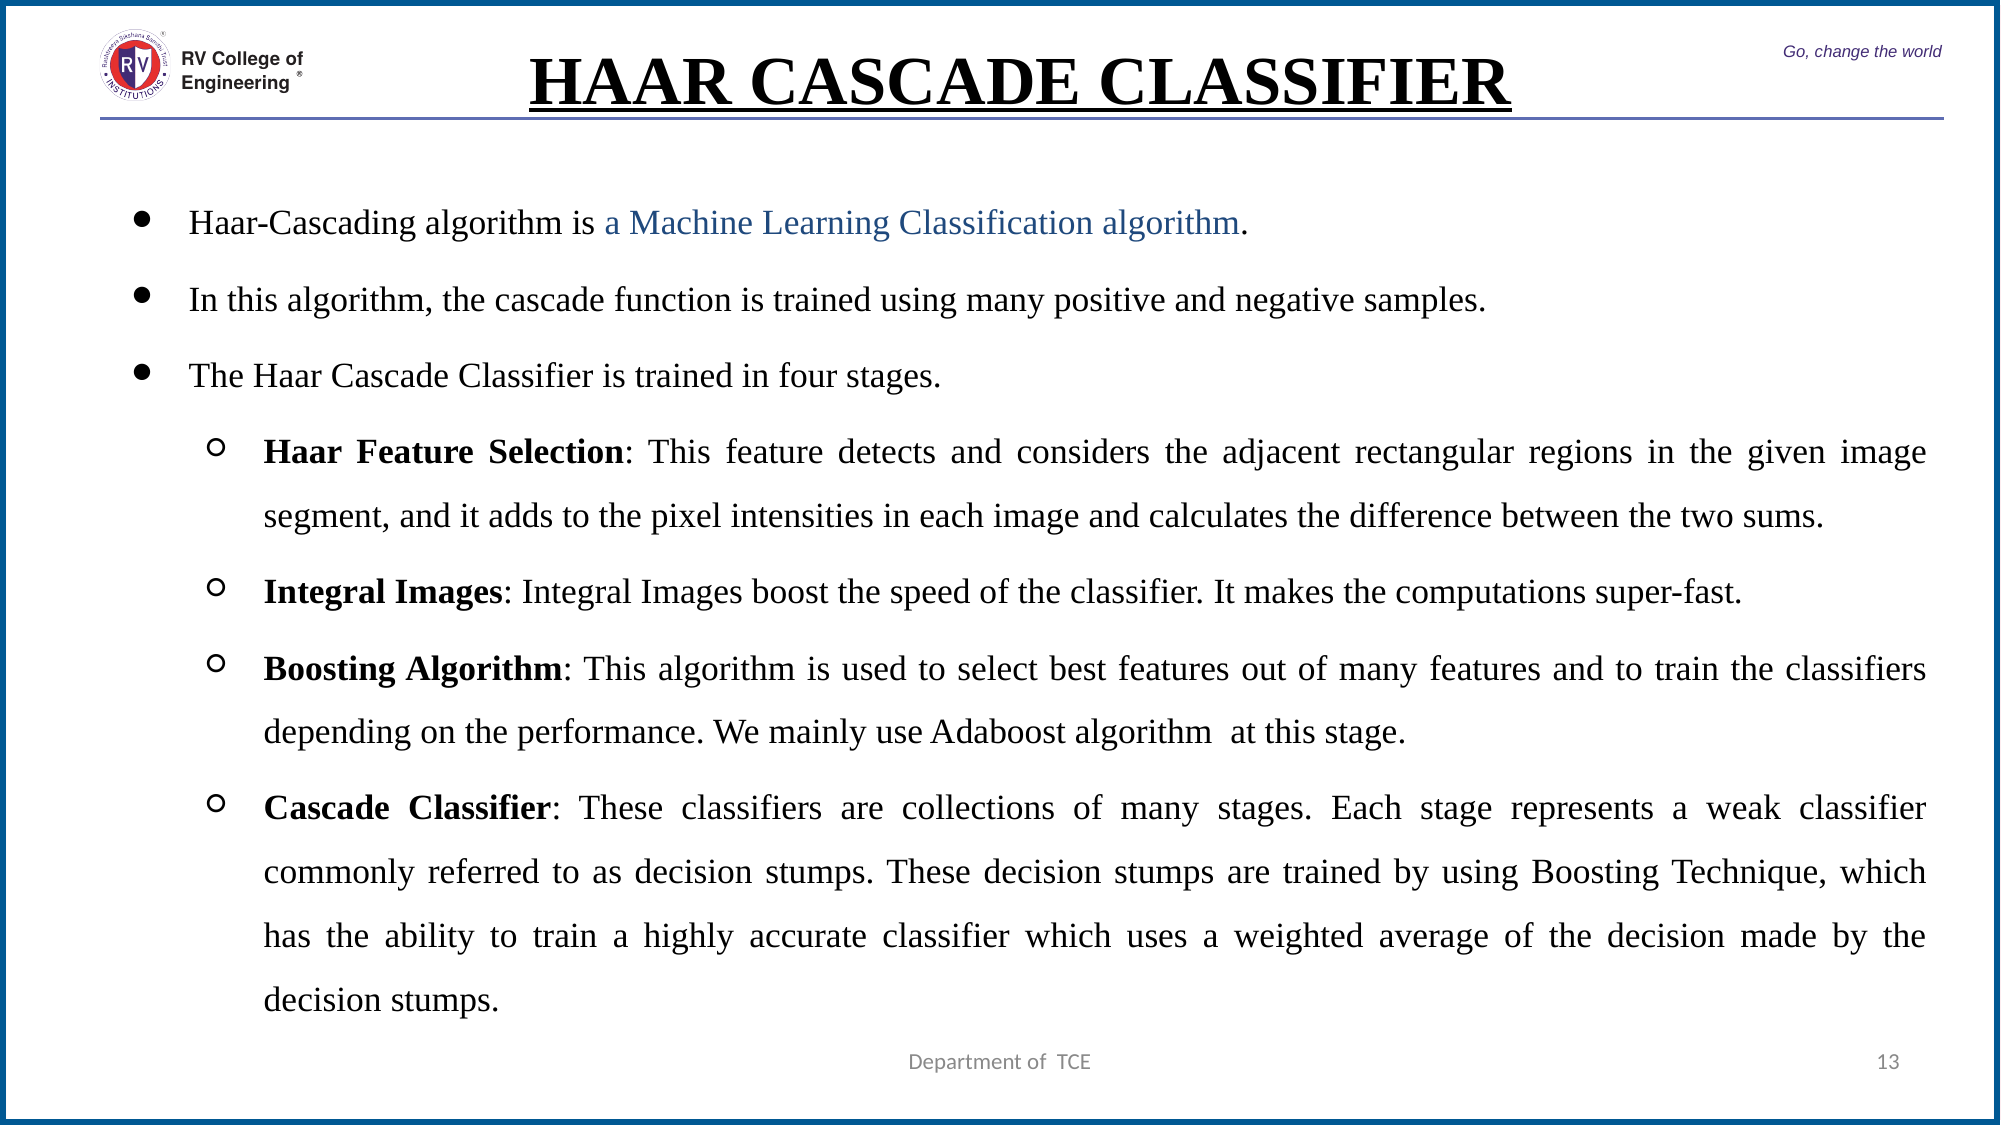

HAAR CASCADE CLASSIFIER
# Go, change the world
RV College of
Engineering

Haar-Cascading algorithm is a Machine Learning Classification algorithm.
In this algorithm, the cascade function is trained using many positive and negative samples.
The Haar Cascade Classifier is trained in four stages.
Haar Feature Selection: This feature detects and considers the adjacent rectangular regions in the given image segment, and it adds to the pixel intensities in each image and calculates the difference between the two sums.
Integral Images: Integral Images boost the speed of the classifier. It makes the computations super-fast.
Boosting Algorithm: This algorithm is used to select best features out of many features and to train the classifiers depending on the performance. We mainly use Adaboost algorithm  at this stage.
Cascade Classifier: These classifiers are collections of many stages. Each stage represents a weak classifier commonly referred to as decision stumps. These decision stumps are trained by using Boosting Technique, which has the ability to train a highly accurate classifier which uses a weighted average of the decision made by the decision stumps.

Department of  TCE
13